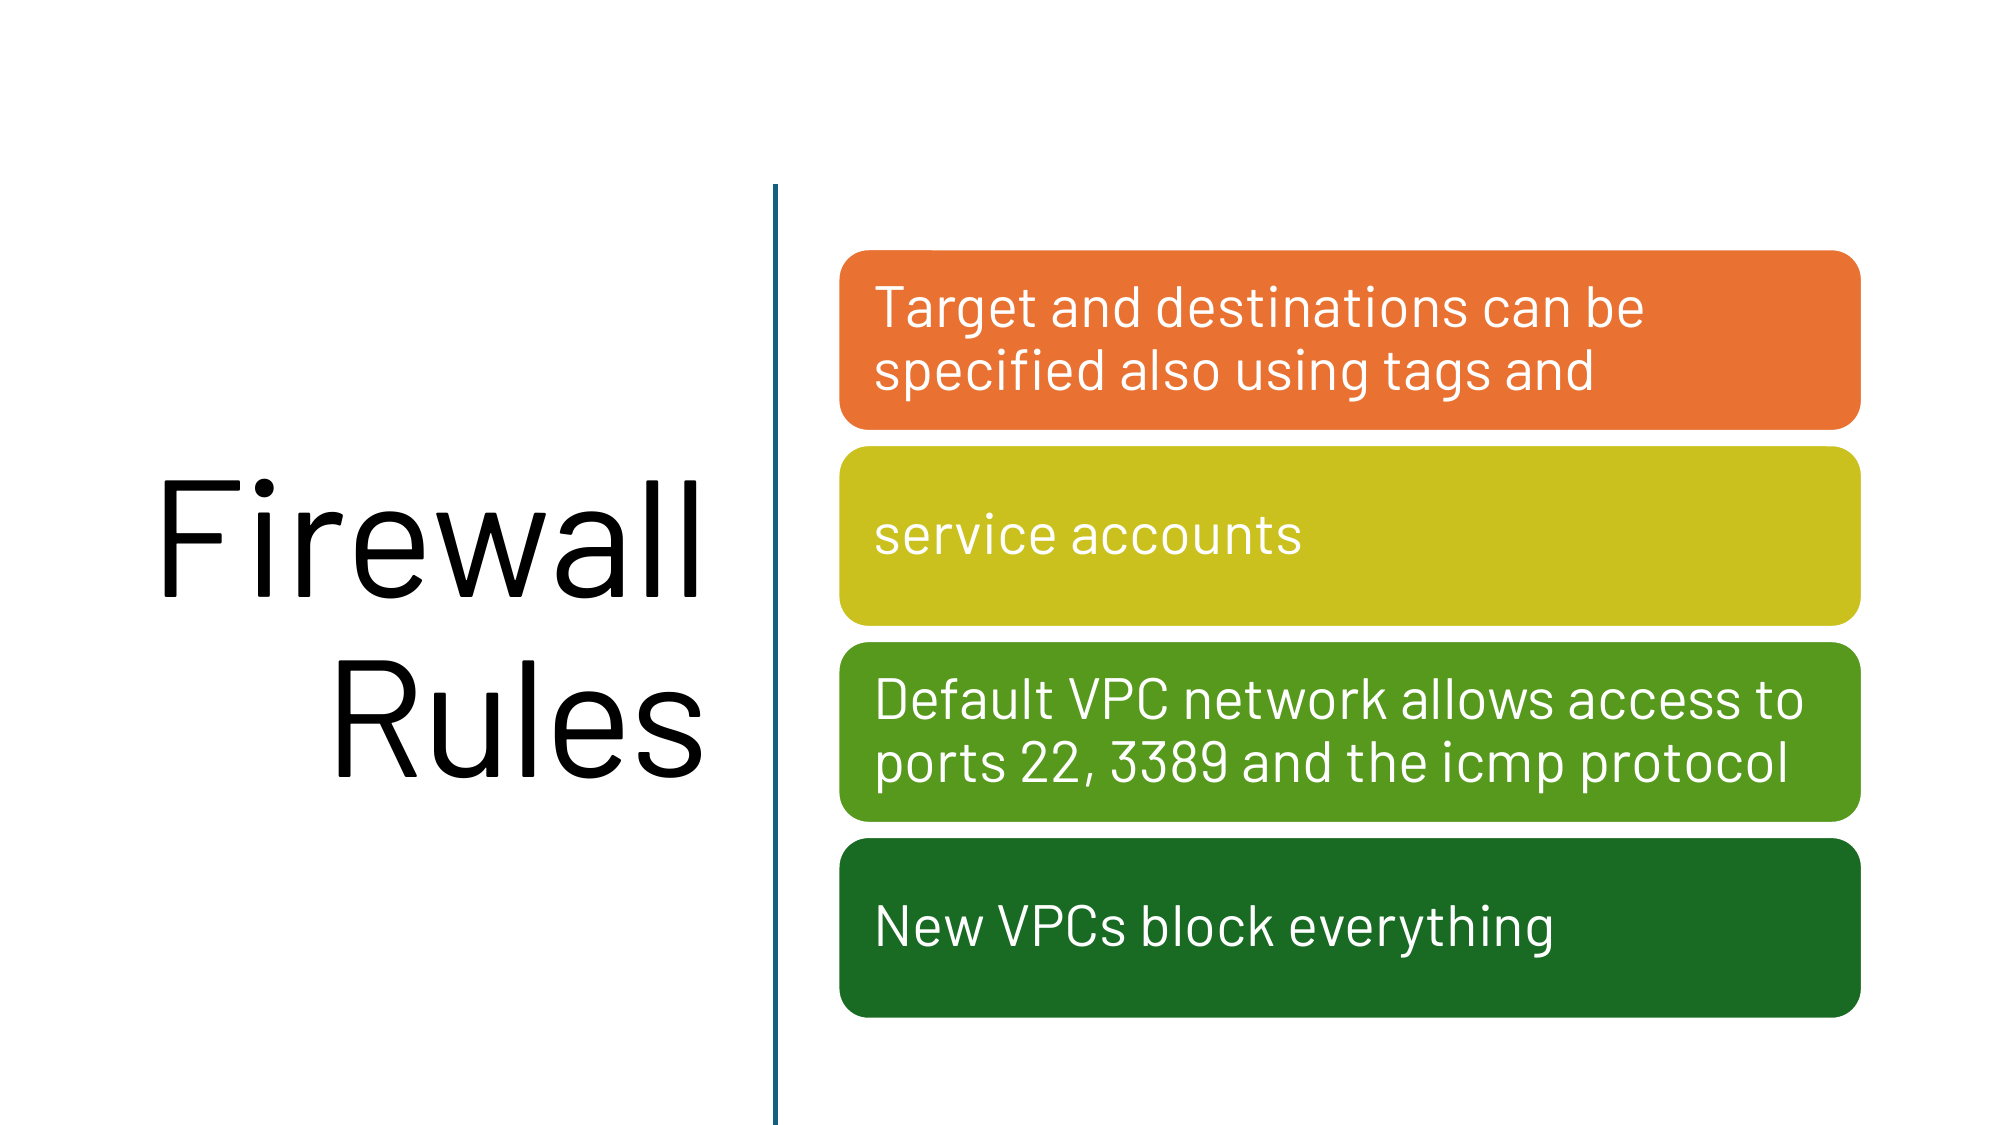

# Firewall Rules
Target and destinations can be specified also using tags and
service accounts
Default VPC network allows access to ports 22, 3389 and the icmp protocol
New VPCs block everything